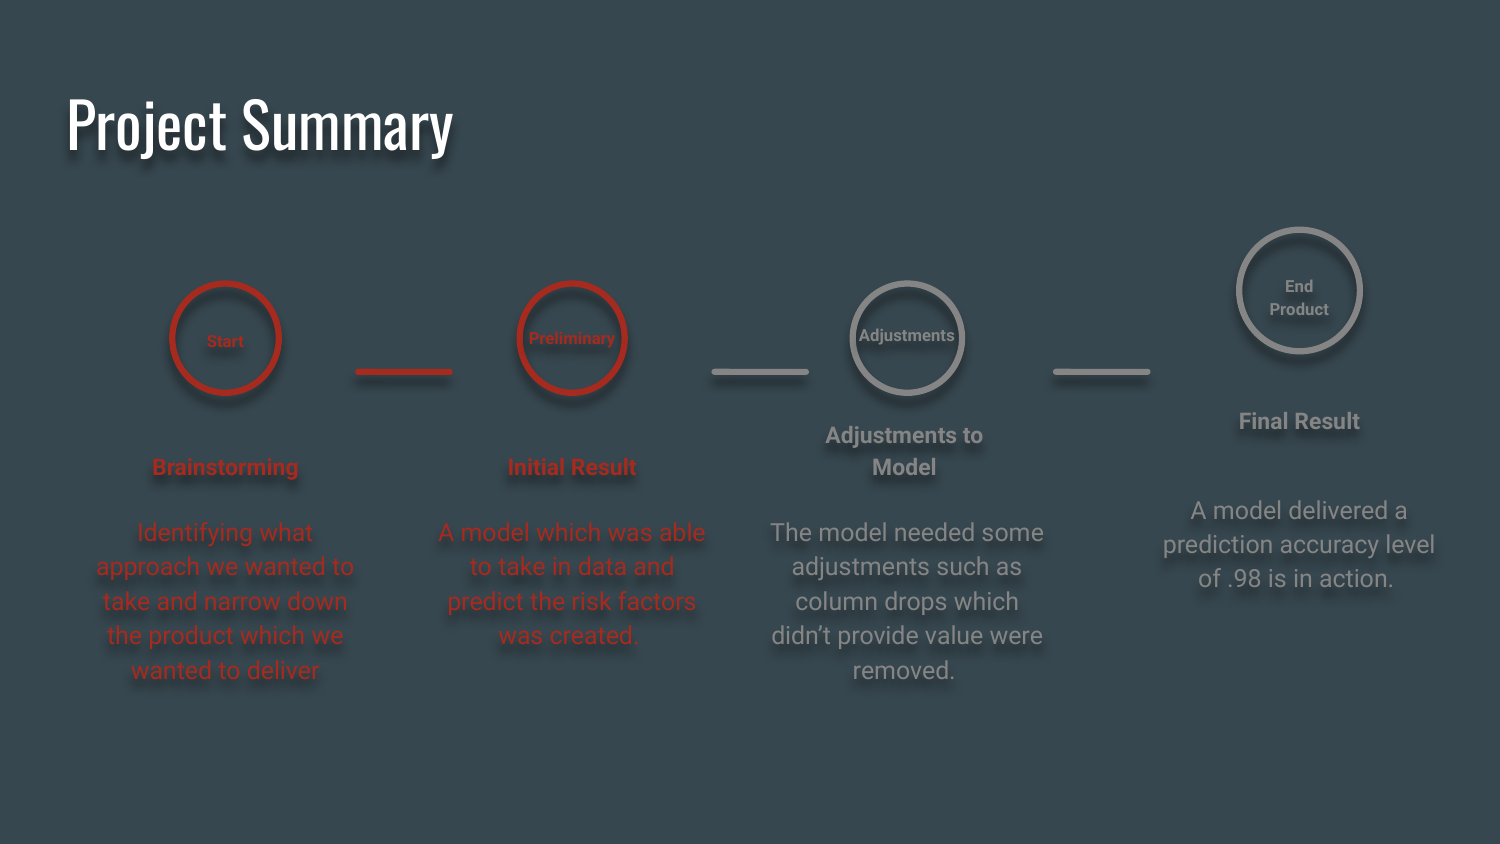

# Project Summary

End Product

Final Result
A model delivered a prediction accuracy level of .98 is in action.

Adjustments
Adjustments to
Model
The model needed some adjustments such as column drops which didn’t provide value were removed.

Preliminary

Initial Result
A model which was able to take in data and predict the risk factors was created.

Start
Brainstorming
Identifying what approach we wanted to take and narrow down the product which we wanted to deliver